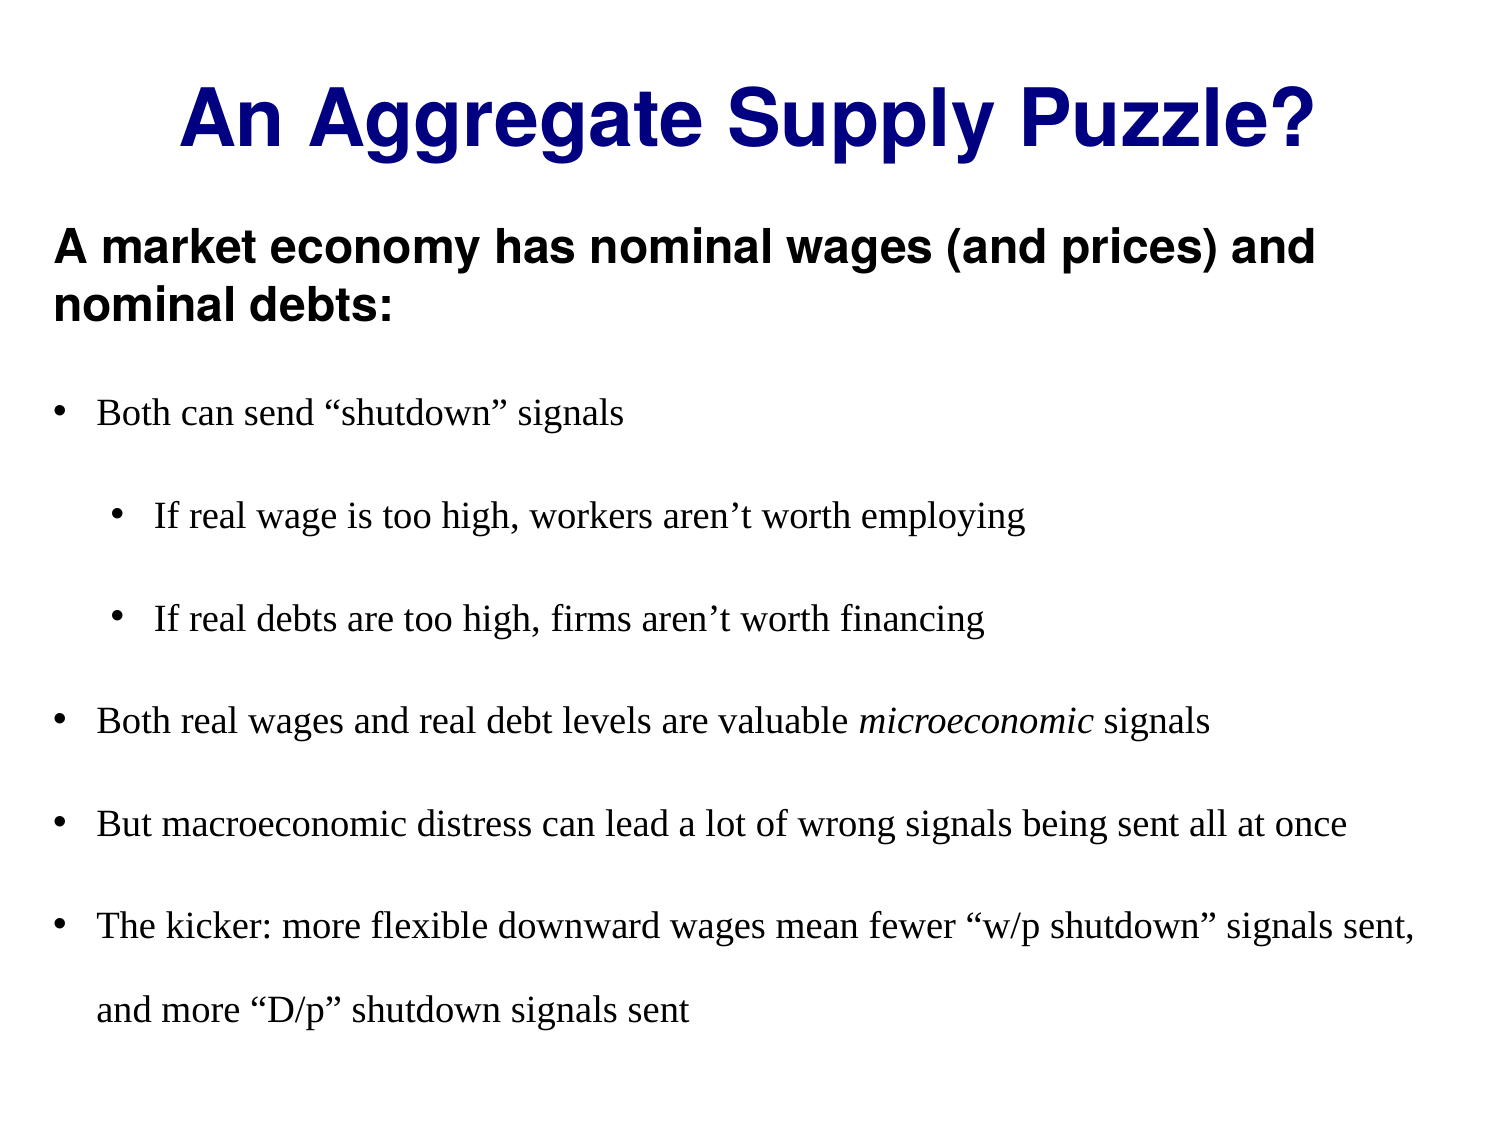

An Aggregate Supply Puzzle?
A market economy has nominal wages (and prices) and nominal debts:
Both can send “shutdown” signals
If real wage is too high, workers aren’t worth employing
If real debts are too high, firms aren’t worth financing
Both real wages and real debt levels are valuable microeconomic signals
But macroeconomic distress can lead a lot of wrong signals being sent all at once
The kicker: more flexible downward wages mean fewer “w/p shutdown” signals sent, and more “D/p” shutdown signals sent